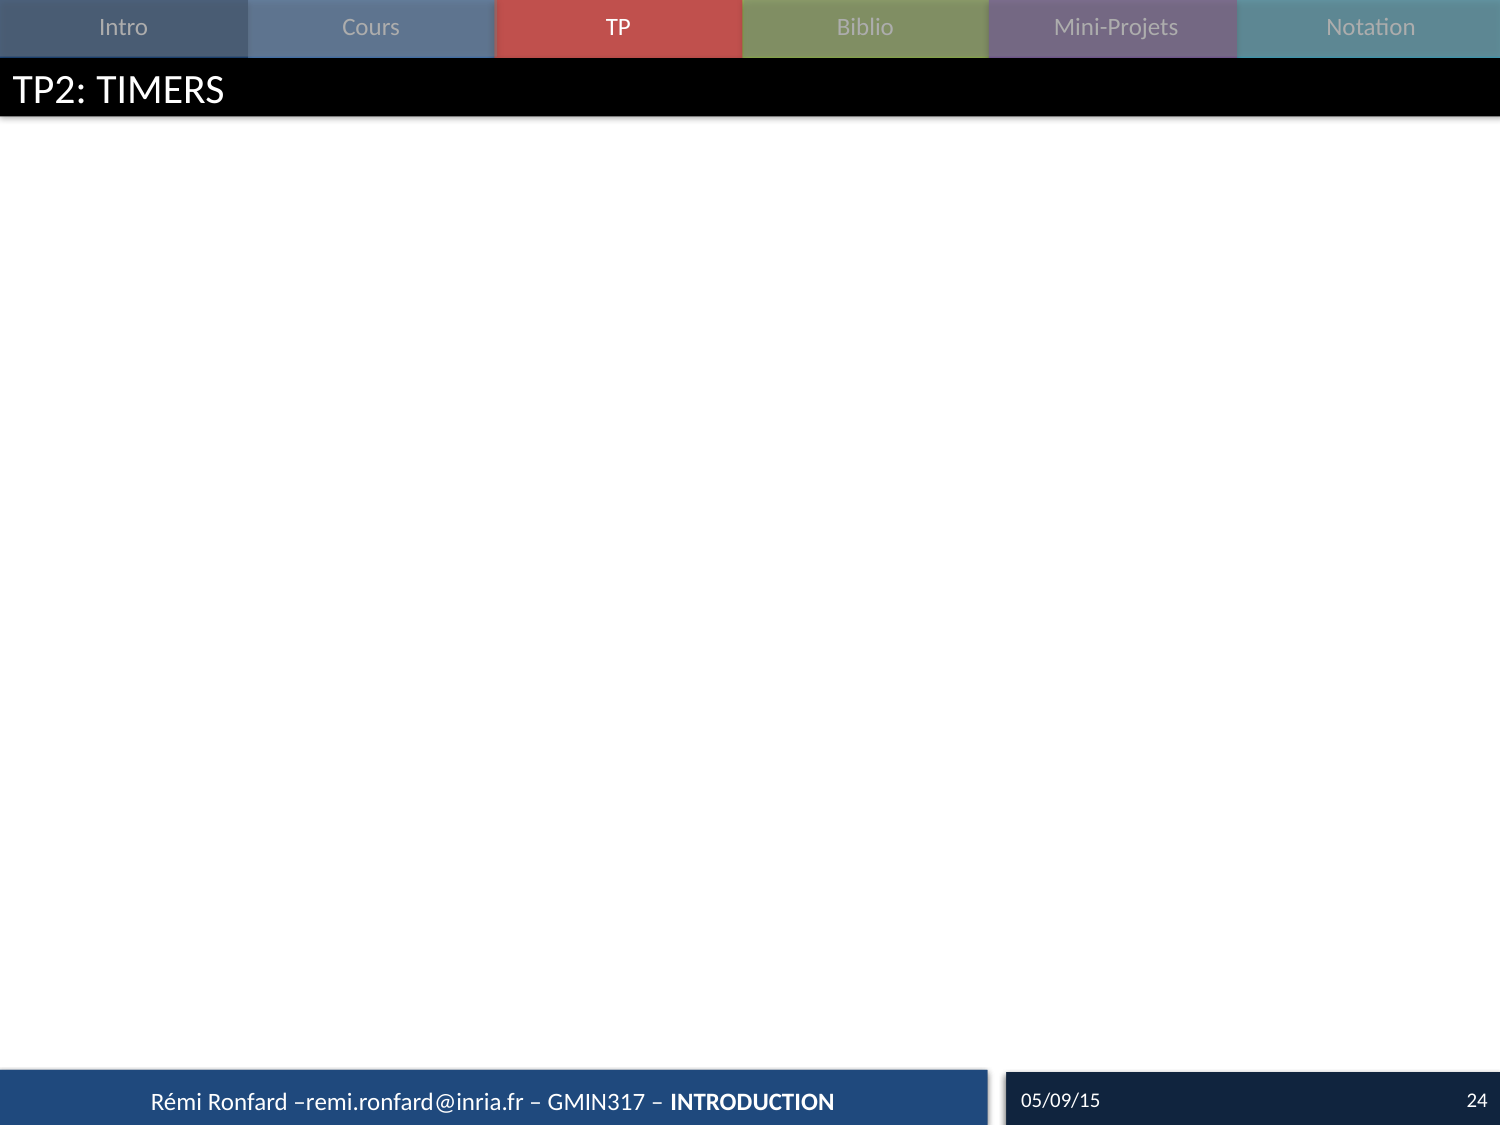

# TP2: TIMERS

05/09/15
24
Rémi Ronfard –remi.ronfard@inria.fr – GMIN317 – INTRODUCTION